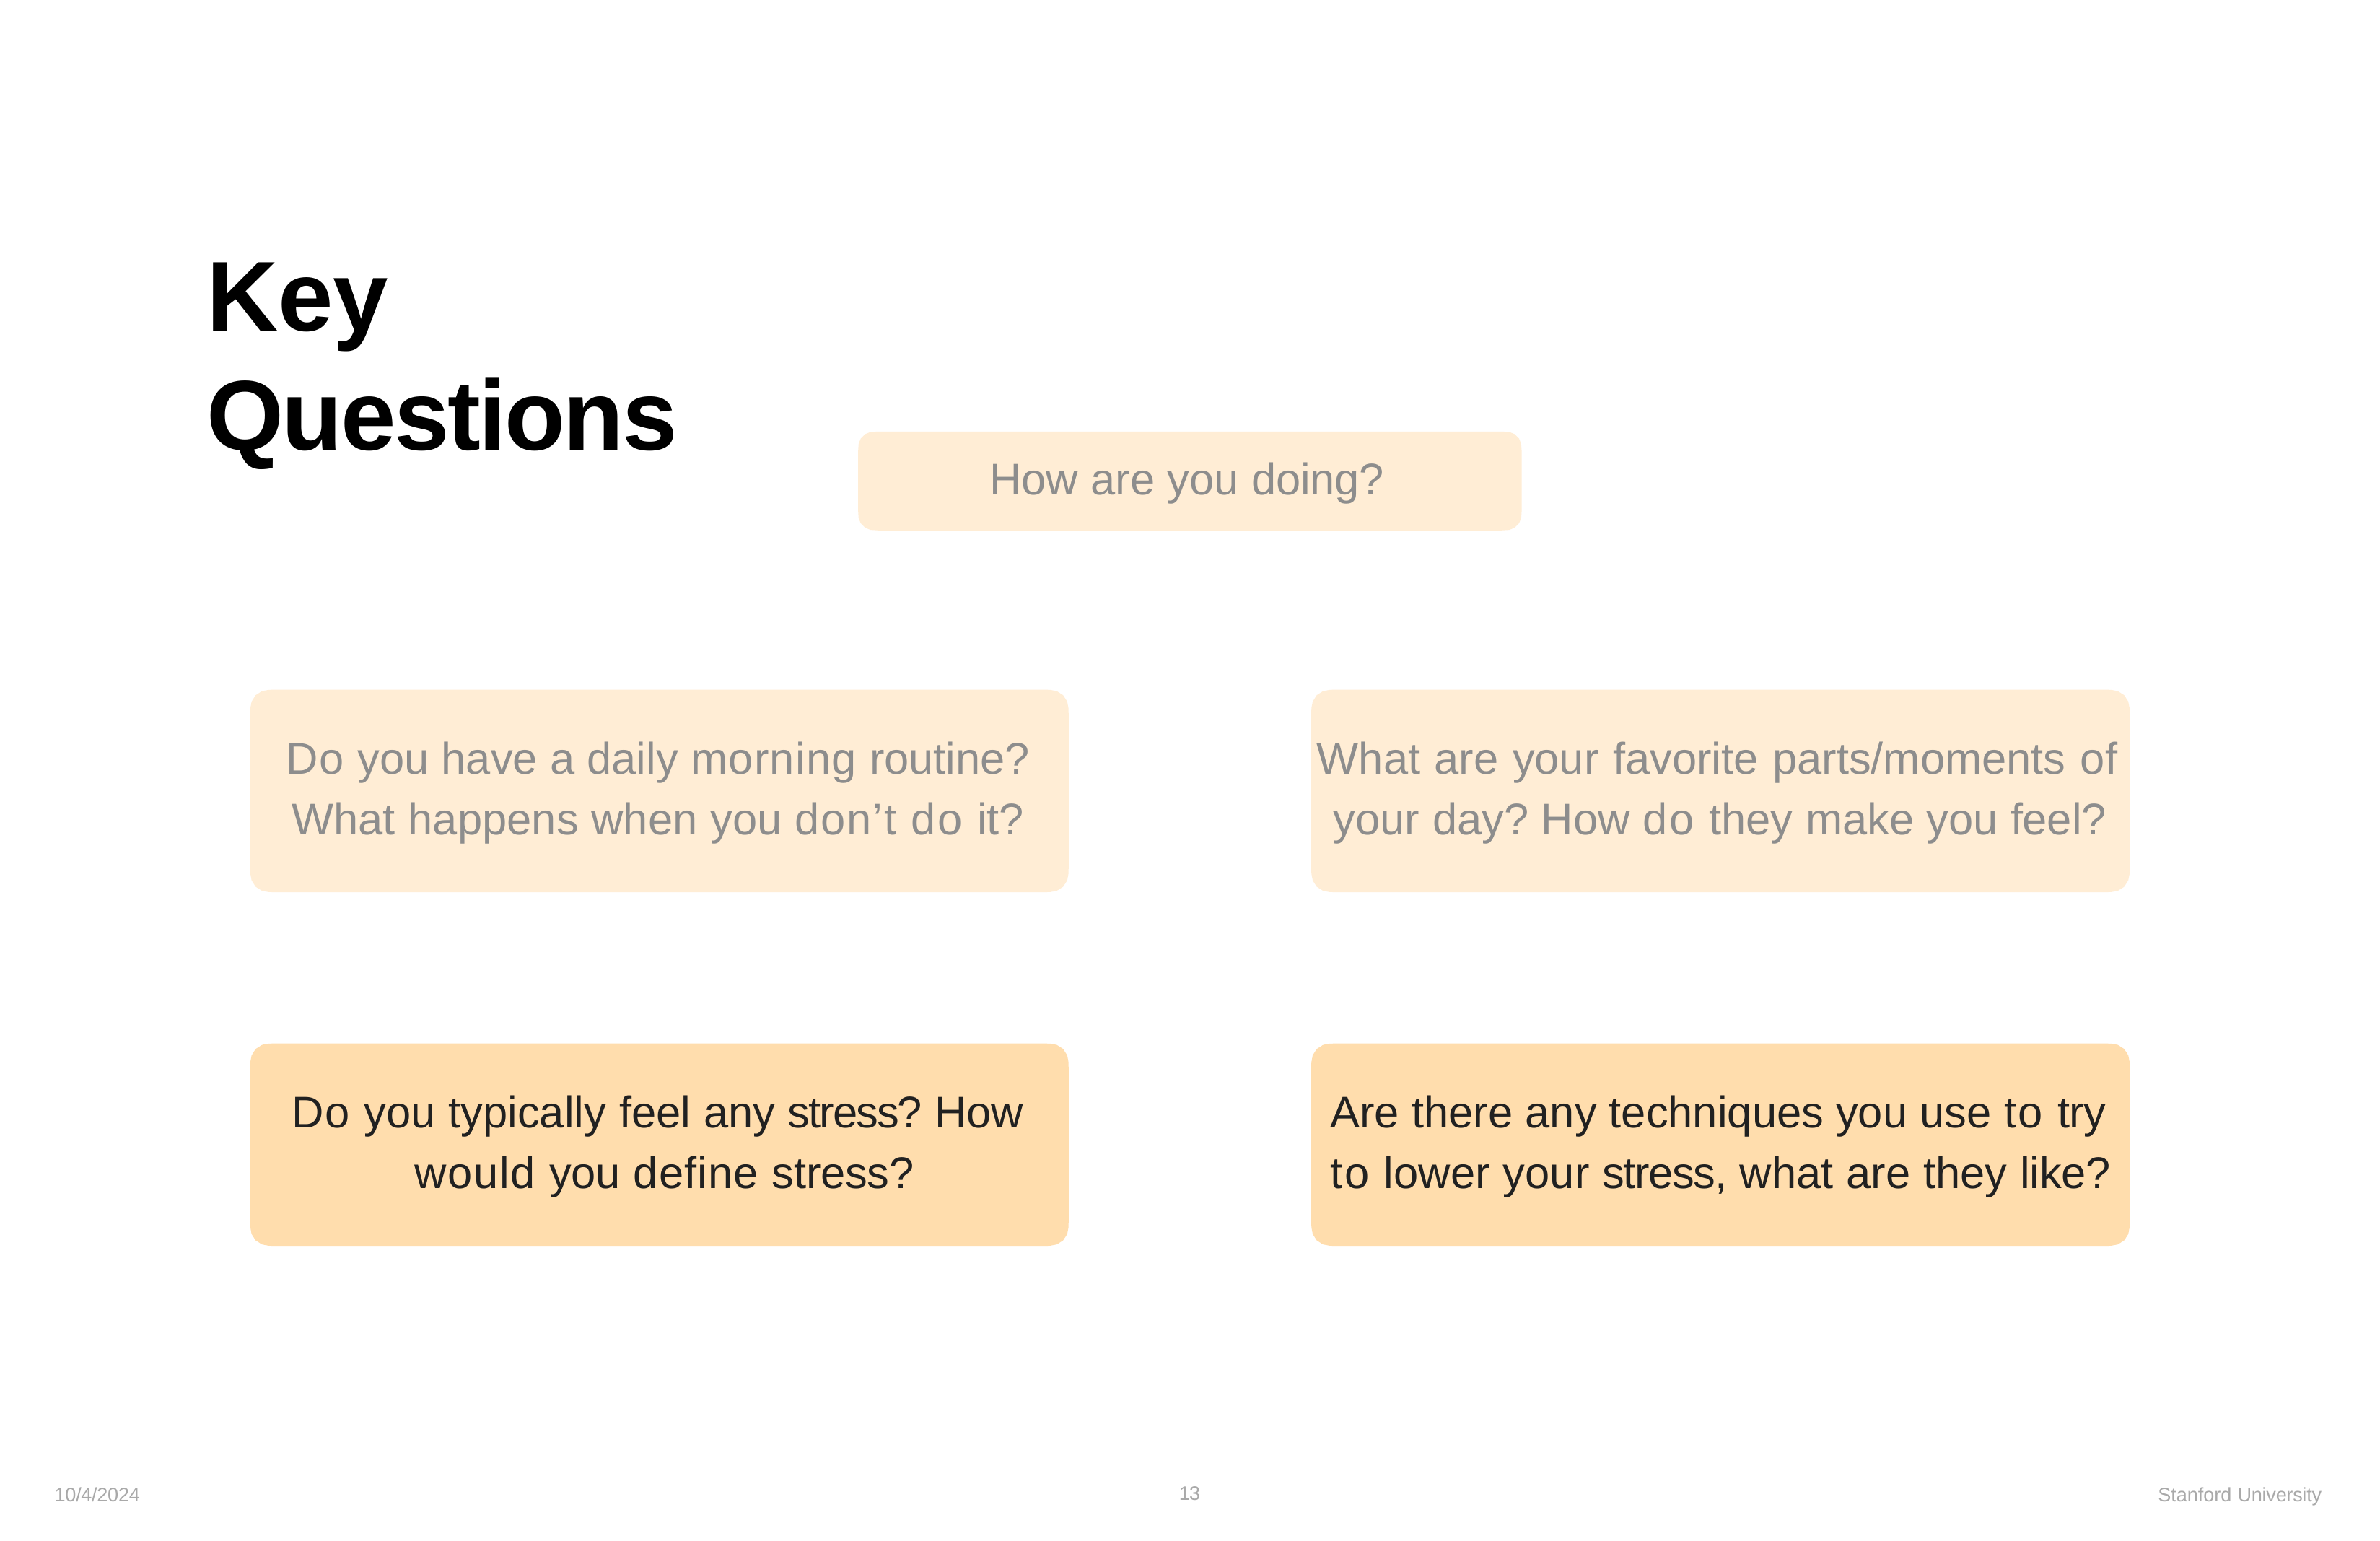

# Key Questions

How are you doing?

Do you have a daily morning routine? What happens when you don’t do it?
What are your favorite parts/moments of your day? How do they make you feel?

Do you typically feel any stress? How would you define stress?
Are there any techniques you use to try to lower your stress, what are they like?
13
10/4/2024
Stanford University